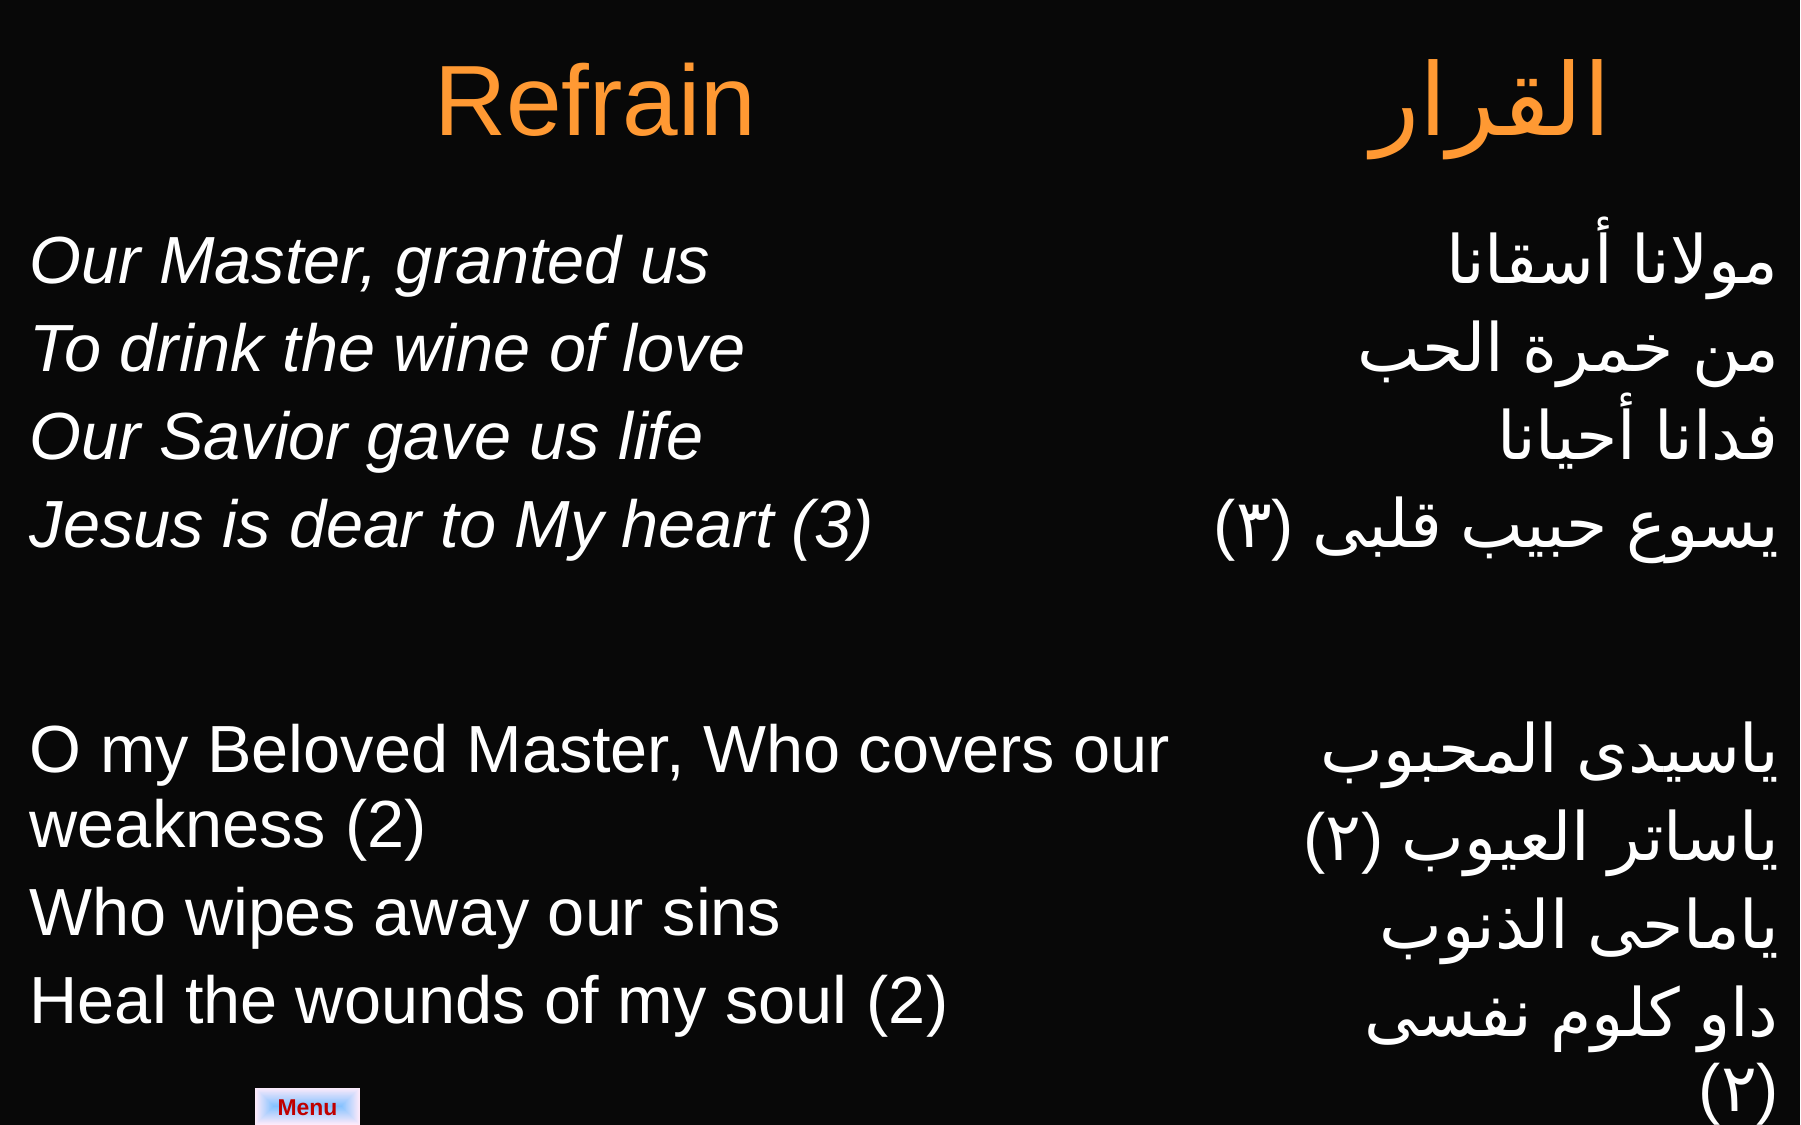

| Refrain | القرار |
| --- | --- |
| Our Master, granted us To drink the wine of love Our Savior gave us life Jesus is dear to My heart (3) | مولانا أسقانا من خمرة الحب فدانا أحيانا يسوع حبيب قلبى (٣) |
| O my Beloved Master, Who covers our weakness (2) Who wipes away our sins Heal the wounds of my soul (2) | ياسيدى المحبوب ياساتر العيوب (٢) ياماحى الذنوب داو كلوم نفسى (٢) |
| --- | --- |

Menu